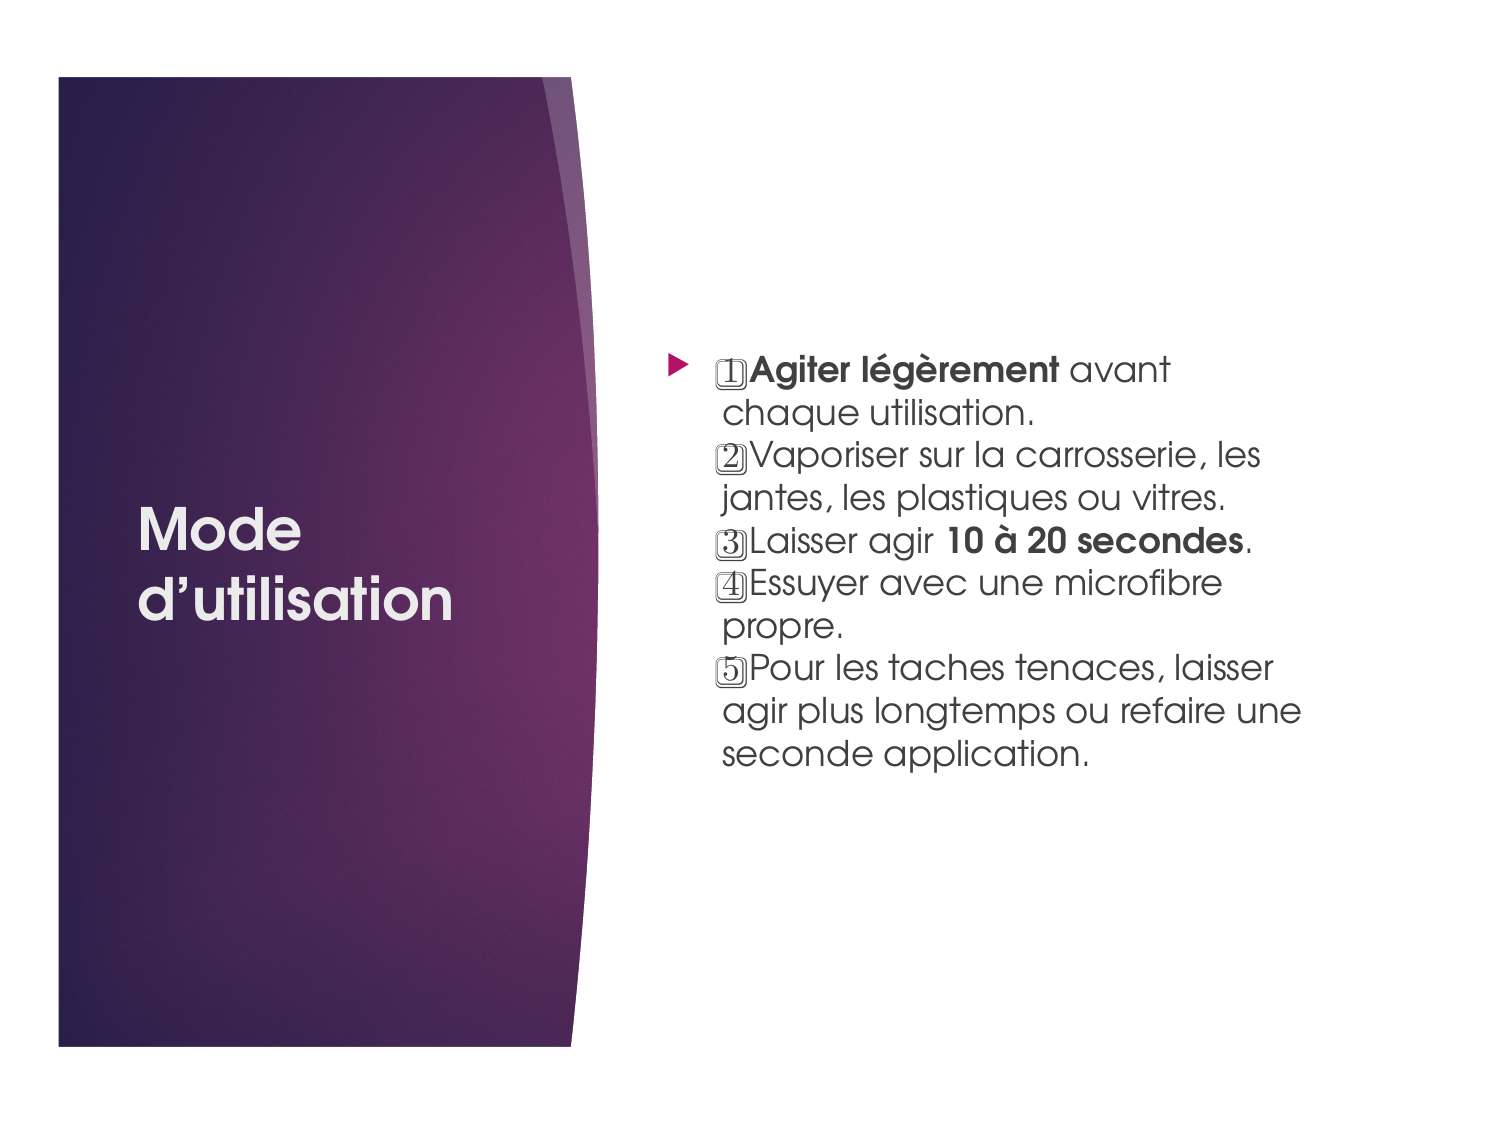

1️⃣ Agiter légèrement avant chaque utilisation.
2️⃣ Vaporiser sur la carrosserie, les jantes, les plastiques ou vitres.
3️⃣ Laisser agir 10 à 20 secondes.
4️⃣ Essuyer avec une microfibre propre.
5️⃣ Pour les taches tenaces, laisser agir plus longtemps ou refaire une seconde application.

# Mode d’utilisation